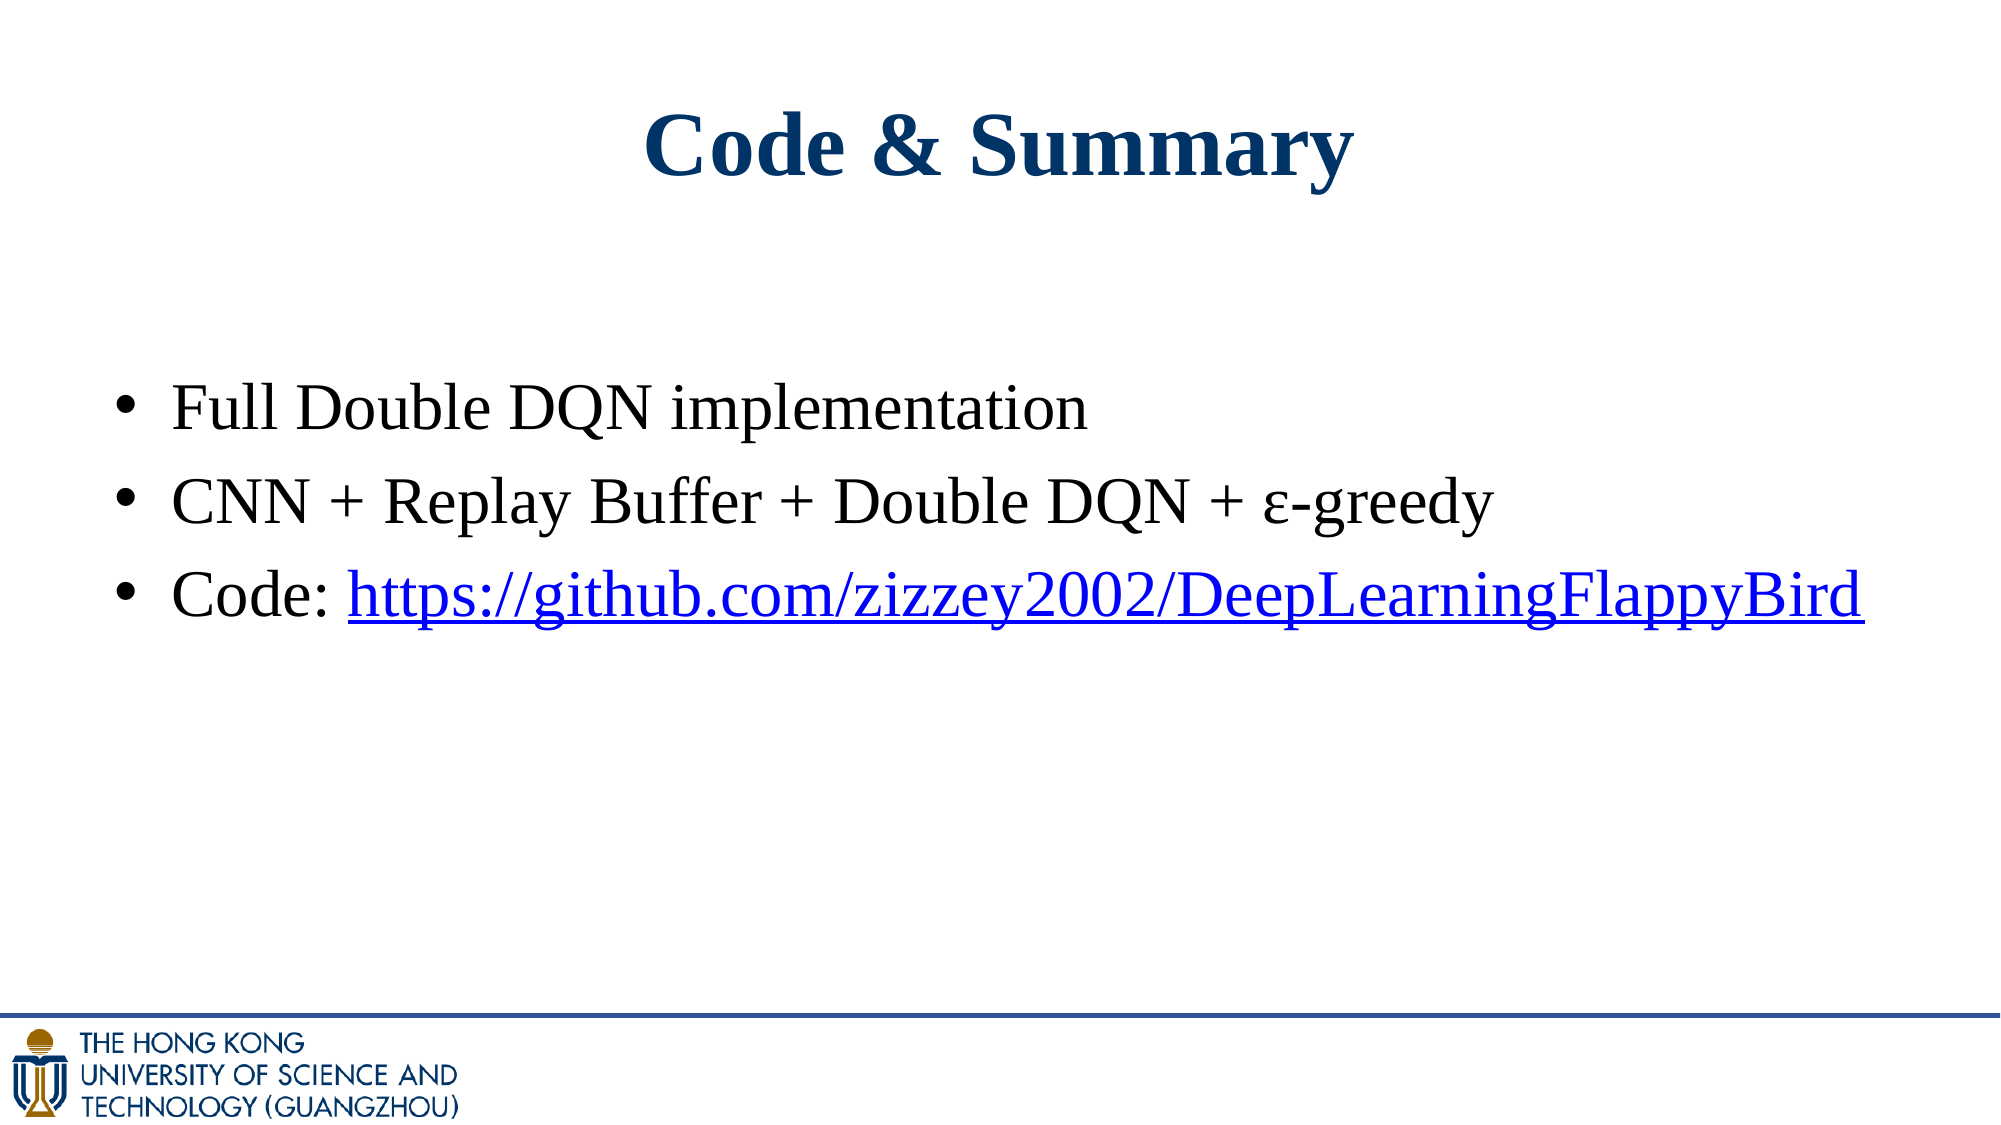

# Code & Summary

Full Double DQN implementation
CNN + Replay Buffer + Double DQN + ε-greedy
Code: https://github.com/zizzey2002/DeepLearningFlappyBird